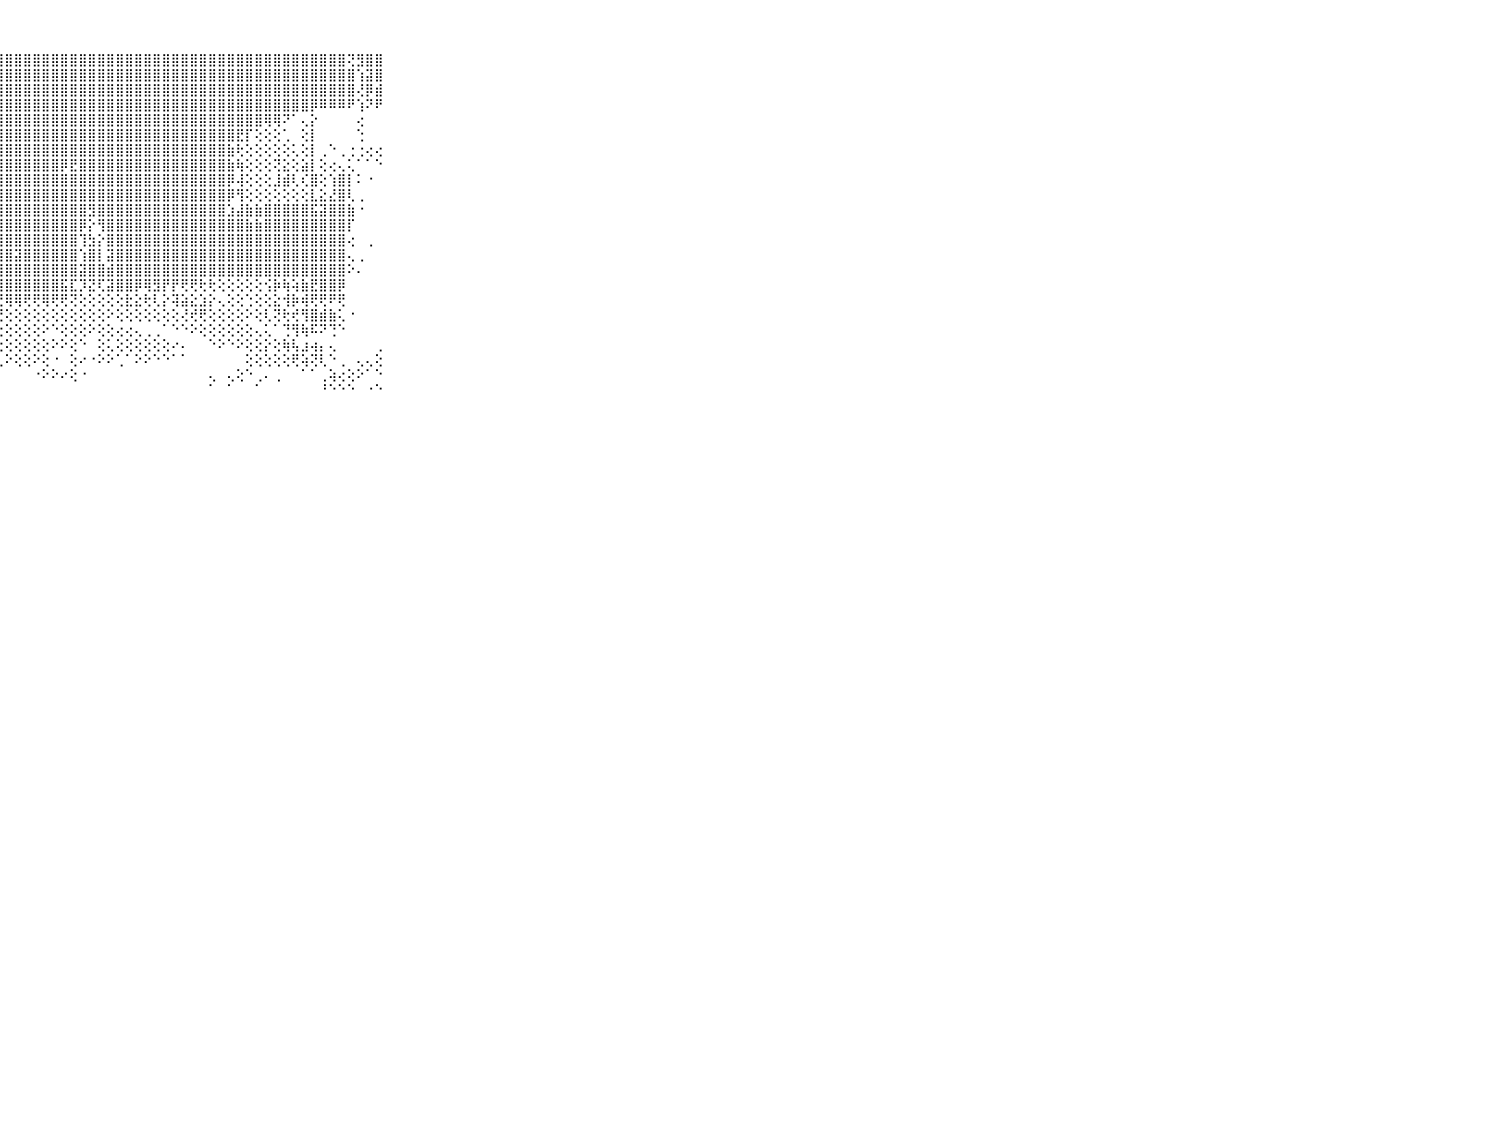

⠀⠀⠀⠀⠀⠀⠀⠀⠀⠀⠀⣿⣿⣿⣿⣿⣿⣿⣿⣿⣿⣿⣿⣿⣿⣿⣿⣿⣿⣿⣿⣿⣿⣿⣿⣿⣿⣿⣿⣿⣿⣿⣿⣿⣿⣿⣿⣿⣿⣿⣿⣿⣿⣿⣿⣿⣿⣿⣿⣿⣿⣿⣿⣿⣿⢝⣻⣿⣿⠀⠀⠀⠀⠀⠀⠀⠀⠀⠀⠀⠀
⠀⠀⠀⠀⠀⠀⠀⠀⠀⠀⠀⣿⣿⣿⣿⣿⣿⣿⣿⣿⣿⣿⣿⣿⣿⣿⣿⣿⣿⣿⣿⣿⣿⣿⣿⣿⣿⣿⣿⣿⣿⣿⣿⣿⣿⣿⣿⣿⣿⣿⣿⣿⣿⣿⣿⣿⣿⣿⣿⣿⣿⣿⣿⣿⣿⣿⢱⣽⣿⠀⠀⠀⠀⠀⠀⠀⠀⠀⠀⠀⠀
⠀⠀⠀⠀⠀⠀⠀⠀⠀⠀⠀⣿⣿⣿⣿⣿⣿⣿⣿⣿⣿⣿⣿⣿⣿⣿⣿⣿⣿⣿⣿⣿⣿⣿⣿⣿⣿⣿⣿⣿⣿⣿⣿⣿⣿⣿⣿⣿⣿⣿⣿⣿⣿⣿⣿⣿⣿⣿⣿⣿⣿⣿⣿⣿⣿⣿⢜⡿⣾⠀⠀⠀⠀⠀⠀⠀⠀⠀⠀⠀⠀
⠀⠀⠀⠀⠀⠀⠀⠀⠀⠀⠀⣿⣿⣿⣿⣿⣿⣿⣿⣿⣿⣿⣿⣿⣿⣿⣿⣿⣿⣿⣿⣿⣿⣿⣿⣿⣿⣿⣿⣿⣿⣿⣿⣿⣿⣿⣿⣿⣿⣿⣿⣿⣿⣿⣿⣿⣿⣿⣿⣿⣿⡿⠿⠿⠿⠟⢱⠝⠟⠀⠀⠀⠀⠀⠀⠀⠀⠀⠀⠀⠀
⠀⠀⠀⠀⠀⠀⠀⠀⠀⠀⠀⣿⣿⣿⣿⣿⣿⣿⣿⣿⣿⣿⣿⣿⣿⣿⣿⣿⣿⣿⣿⣿⣿⣿⣿⣿⣿⣿⣿⣿⣿⣿⣿⣿⣿⣿⣿⣿⣿⣿⣿⣿⣿⣿⣿⣿⢿⢿⠝⠁⢄⡕⠀⠀⠀⠀⢔⠀⠀⠀⠀⠀⠀⠀⠀⠀⠀⠀⠀⠀⠀
⠀⠀⠀⠀⠀⠀⠀⠀⠀⠀⠀⣿⣿⣿⣿⣿⣿⣿⣿⣿⣿⣿⣿⣿⣿⣿⣿⣿⣿⣿⣿⣿⣿⣿⣿⣿⣿⣿⣿⣿⣿⣿⣿⣿⣿⣿⣿⣿⣿⣿⣿⣿⣿⣟⡏⢕⢕⢕⢁⠀⢕⡇⠀⠀⠀⠀⢑⠀⠀⠀⠀⠀⠀⠀⠀⠀⠀⠀⠀⠀⠀
⠀⠀⠀⠀⠀⠀⠀⠀⠀⠀⠀⣿⣿⣿⣿⣿⣿⣿⣿⣿⣿⣿⣿⣿⣿⣿⣿⣿⣿⣿⣿⣿⣿⣿⣿⣿⣿⣿⣿⣿⣿⣿⣿⣿⣿⣿⣿⣿⣿⣿⣿⣿⣷⢗⢕⢕⢕⢕⢕⢅⢕⡇⢀⠑⢀⢐⢐⢔⢔⠀⠀⠀⠀⠀⠀⠀⠀⠀⠀⠀⠀
⠀⠀⠀⠀⠀⠀⠀⠀⠀⠀⠀⣿⣿⣿⣿⣿⣿⣿⣿⣿⣿⣿⣿⣿⣿⣿⣿⣿⣿⣿⣿⣿⣿⣿⡿⣟⣿⣿⣿⣿⣿⣿⣿⣿⣿⣿⣿⣿⣿⣿⣿⣿⣷⢷⢕⢕⢕⢝⣕⢕⣵⡇⢕⢔⢄⢅⠁⠁⠑⠀⠀⠀⠀⠀⠀⠀⠀⠀⠀⠀⠀
⠀⠀⠀⠀⠀⠀⠀⠀⠀⠀⠀⣿⣿⣿⣿⣿⣿⣿⣿⣿⣿⣿⣿⣿⣿⣿⣿⣿⣿⣿⣿⣿⣿⣿⣿⣿⣿⣿⣿⣿⣿⣿⣿⣿⣿⣿⣿⣿⣿⣿⣿⣿⡿⢼⢕⢕⢕⣸⣾⢇⢎⣿⢕⢱⣿⡇⠅⠐⠀⠀⠀⠀⠀⠀⠀⠀⠀⠀⠀⠀⠀
⠀⠀⠀⠀⠀⠀⠀⠀⠀⠀⠀⣿⣿⣿⣿⣿⣿⣿⣿⣿⣿⣿⣿⣿⣿⣿⣿⣿⣿⣿⣿⣿⣿⣿⣿⣿⣿⣿⣿⣿⣿⣿⣿⣿⣿⣿⣿⣿⣿⣿⣿⣿⡿⢻⢕⢕⢕⢕⢕⢕⢕⣇⣕⣜⣿⢇⢀⠀⠀⠀⠀⠀⠀⠀⠀⠀⠀⠀⠀⠀⠀
⠀⠀⠀⠀⠀⠀⠀⠀⠀⠀⠀⣿⣿⣿⣿⣿⣿⣿⣿⣿⣿⣿⣿⣿⣿⣿⣿⣿⣿⣿⣿⣿⣿⣿⣿⣿⣿⣻⣿⣿⣿⣿⣿⣿⣿⣿⣿⣿⣿⣿⣿⣿⣱⣼⣷⣷⣿⣿⣿⣿⣿⣯⣽⣿⣿⣷⠐⠀⠀⠀⠀⠀⠀⠀⠀⠀⠀⠀⠀⠀⠀
⠀⠀⠀⠀⠀⠀⠀⠀⠀⠀⠀⣿⣿⣿⣿⣿⣿⣿⣿⣿⣿⣿⣿⣿⣿⣿⣿⣿⣿⣿⣿⣿⣿⣿⣿⣿⡿⡕⢻⣿⣿⣿⣿⣿⣿⣿⣿⣿⣿⣿⣿⣿⣿⣿⣷⣷⣿⣿⣿⣿⣿⣿⣿⣿⣿⡏⠀⠀⠀⠀⠀⠀⠀⠀⠀⠀⠀⠀⠀⠀⠀
⠀⠀⠀⠀⠀⠀⠀⠀⠀⠀⠀⣿⣿⣿⣿⣿⣿⣿⣿⣿⣿⣿⣿⣿⣿⣿⣿⣿⣿⣿⣿⣿⣿⣿⣿⣿⢹⣳⡕⣿⣿⣿⣿⣿⣿⣿⣿⣿⣿⣿⣿⣿⣿⣿⣿⣿⣿⣿⣿⣿⣿⣿⣿⣿⣿⢔⠀⢀⠀⠀⠀⠀⠀⠀⠀⠀⠀⠀⠀⠀⠀
⠀⠀⠀⠀⠀⠀⠀⠀⠀⠀⠀⣿⣿⣿⣿⣿⣿⣿⣿⣿⣿⣿⣿⣿⣿⣿⣿⣾⣿⣽⣿⣿⣿⣿⣿⣿⢱⣿⡇⣽⣿⣿⣿⣿⣿⣿⣿⣿⣿⣿⣿⣿⣿⣿⣿⣿⣿⣿⣿⣿⣿⣿⣿⣿⣿⢄⢀⠀⠀⠀⠀⠀⠀⠀⠀⠀⠀⠀⠀⠀⠀
⠀⠀⠀⠀⠀⠀⠀⠀⠀⠀⠀⣿⣿⣿⣿⣿⣿⣿⣿⣿⣿⣿⣿⣿⣿⣿⣿⣿⣿⣿⣿⣿⣿⣿⣿⣿⣽⣿⣿⣾⣿⣿⣿⣿⣿⣿⣿⣿⣿⣿⣿⣿⣿⣿⣿⣿⣿⣿⣿⣿⣿⣿⣿⣿⣿⠕⠄⠀⠀⠀⠀⠀⠀⠀⠀⠀⠀⠀⠀⠀⠀
⠀⠀⠀⠀⠀⠀⠀⠀⠀⠀⠀⣿⣿⣿⣿⣿⢿⢿⢿⢟⣿⣿⣿⣿⣿⣿⣿⣿⣿⣿⣿⣿⣿⣿⣯⣏⡹⣝⢏⣽⣿⣿⡿⢿⣻⡟⡟⢟⢟⢗⢗⢕⢕⢕⢕⢕⢪⡷⢷⢵⣷⣟⣿⣿⡿⠀⠀⠀⠀⠀⠀⠀⠀⠀⠀⠀⠀⠀⠀⠀⠀
⠀⠀⠀⠀⠀⠀⠀⠀⠀⠀⠀⣿⣽⣽⣕⣕⣗⣷⢼⢿⢿⣿⢿⡟⢿⢿⣿⣟⢿⢿⢟⢟⢿⢟⢟⢝⢕⢕⢕⢕⢕⣗⣕⢗⢇⡕⢽⣵⣕⣱⡕⢄⢕⢕⢑⢕⢕⣕⢺⡷⢾⢟⢟⠟⢟⠀⠀⠀⠀⠀⠀⠀⠀⠀⠀⠀⠀⠀⠀⠀⠀
⠀⠀⠀⠀⠀⠀⠀⠀⠀⠀⠀⢝⢻⡻⡻⢻⢗⢝⢕⢕⢕⢕⢕⢕⢕⢜⢕⢜⢕⢕⢕⢕⢕⢕⢕⢕⢕⢕⢕⠕⢕⢕⢕⢕⢕⢕⢕⢜⢞⢟⢕⢕⢕⢕⠕⢕⢇⢝⢗⢞⢻⣿⣾⣷⢅⠐⠀⠀⠀⠀⠀⠀⠀⠀⠀⠀⠀⠀⠀⠀⠀
⠀⠀⠀⠀⠀⠀⠀⠀⠀⠀⠀⢕⢕⢕⢕⢕⢕⢕⢕⢕⢕⢕⢕⢕⢕⢕⢕⢕⢕⢕⢕⢕⠕⠑⢕⢕⢕⠕⢕⢕⢔⢔⢄⢀⢀⠁⠑⠑⠕⢕⢕⢕⢕⢕⢕⢄⢅⠁⢙⢻⢷⠯⠝⢙⠑⠀⠀⠀⠀⠀⠀⠀⠀⠀⠀⠀⠀⠀⠀⠀⠀
⠀⠀⠀⠀⠀⠀⠀⠀⠀⠀⠀⠁⠕⠕⢕⢕⢕⢕⢕⢕⢕⢕⢕⢕⠕⢕⢕⢕⢕⢕⢕⢕⢕⠕⠕⢕⠑⠀⢕⢅⢕⢕⢕⢕⢕⢕⠔⠄⠀⠀⠑⠕⠑⠕⢕⢕⡕⢕⢷⢧⣰⢴⡄⢄⠀⠀⠀⠀⢀⠀⠀⠀⠀⠀⠀⠀⠀⠀⠀⠀⠀
⠀⠀⠀⠀⠀⠀⠀⠀⠀⠀⠀⠀⠀⠔⠑⠕⠑⠁⠀⢁⢕⢕⢁⢀⢕⠁⠁⢄⠕⢕⢕⠕⢕⠐⠀⢕⠔⠐⠕⠕⢁⠁⠕⠕⠑⠑⠁⠁⠀⠀⠀⠀⠀⠀⢕⢕⢕⢕⢕⢟⢵⢝⢇⠑⢀⠀⢄⢄⢕⠀⠀⠀⠀⠀⠀⠀⠀⠀⠀⠀⠀
⠀⠀⠀⠀⠀⠀⠀⠀⠀⠀⠀⠀⠀⠀⠀⠀⠀⠀⠀⢁⠑⠁⠁⠁⠀⠀⠀⠀⠀⠀⠀⠐⠕⠕⠔⢕⠐⠀⠀⠀⠀⠀⠀⠀⠀⠀⠀⠀⠀⠀⢄⠀⢄⢕⠑⢀⠄⢀⠀⠀⠁⠁⢀⢵⢔⢕⠕⠁⠑⠀⠀⠀⠀⠀⠀⠀⠀⠀⠀⠀⠀
⠀⠀⠀⠀⠀⠀⠀⠀⠀⠀⠀⠀⠀⠀⠀⠀⠀⠀⠀⠀⠀⠀⠀⠀⠀⠀⠀⠀⠀⠀⠀⠀⠀⠀⠀⠀⠀⠀⠀⠀⠀⠀⠀⠀⠀⠀⠀⠀⠀⠀⠁⠀⠁⠀⠀⠁⠀⠀⠀⠀⠀⠀⠘⠑⠑⠑⠀⠐⠑⠀⠀⠀⠀⠀⠀⠀⠀⠀⠀⠀⠀